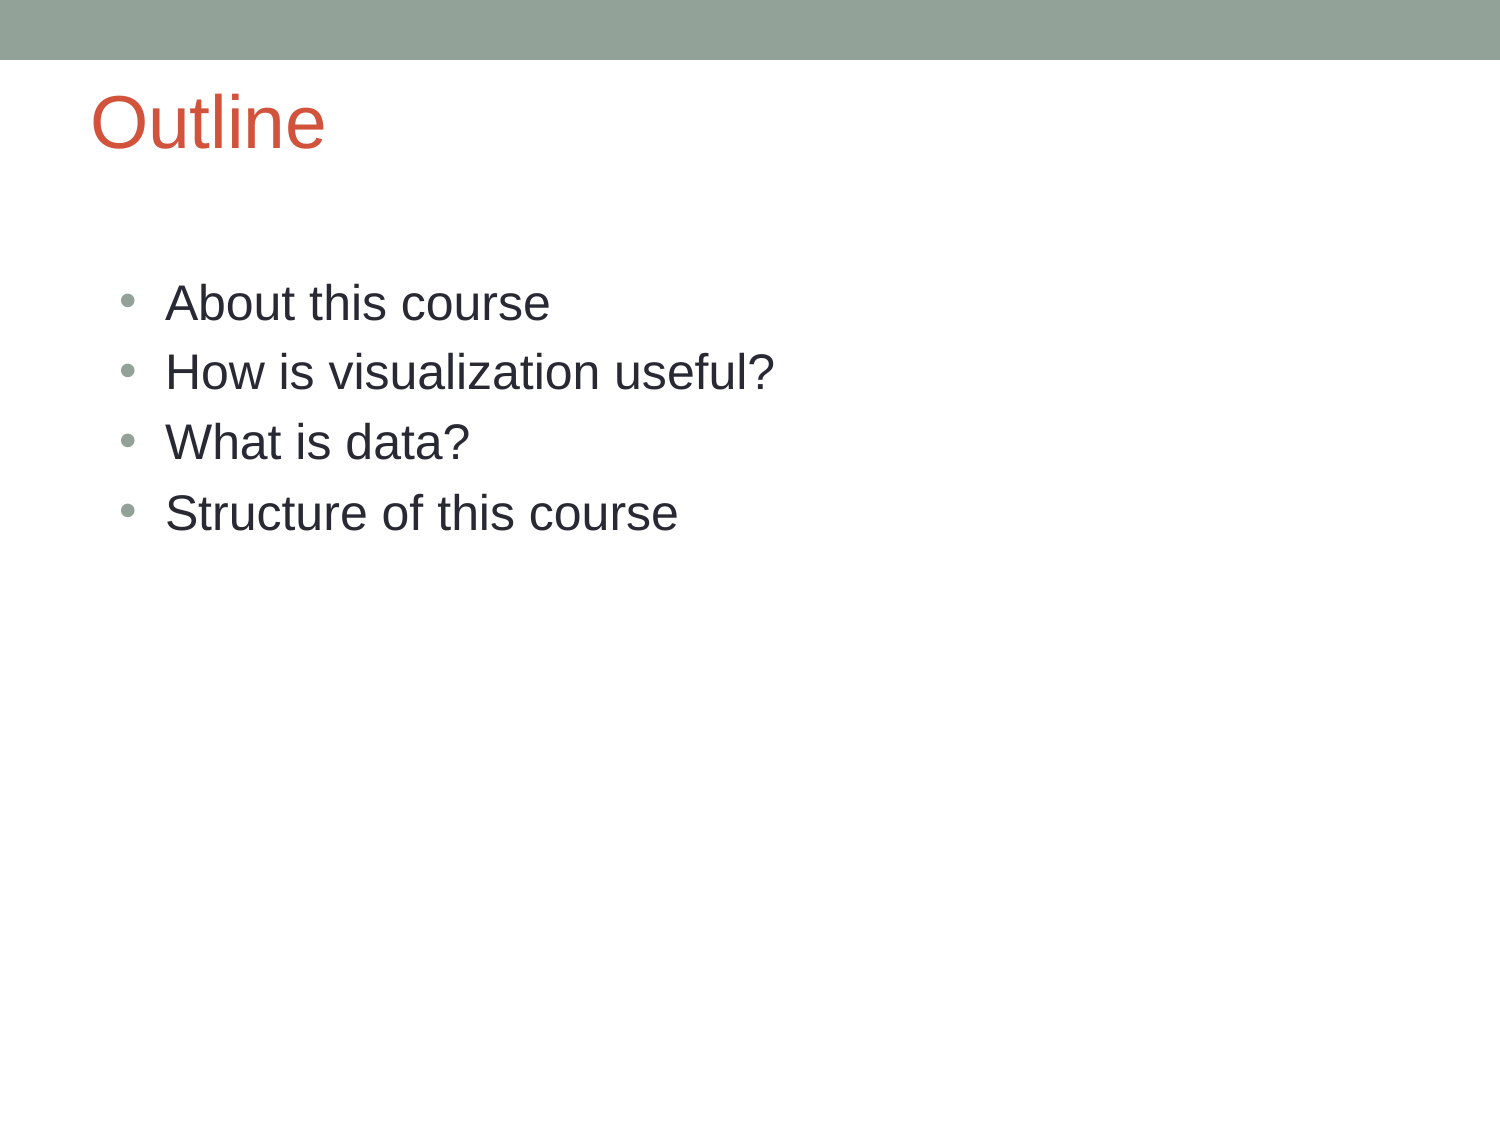

# Outline
About this course
How is visualization useful?
What is data?
Structure of this course